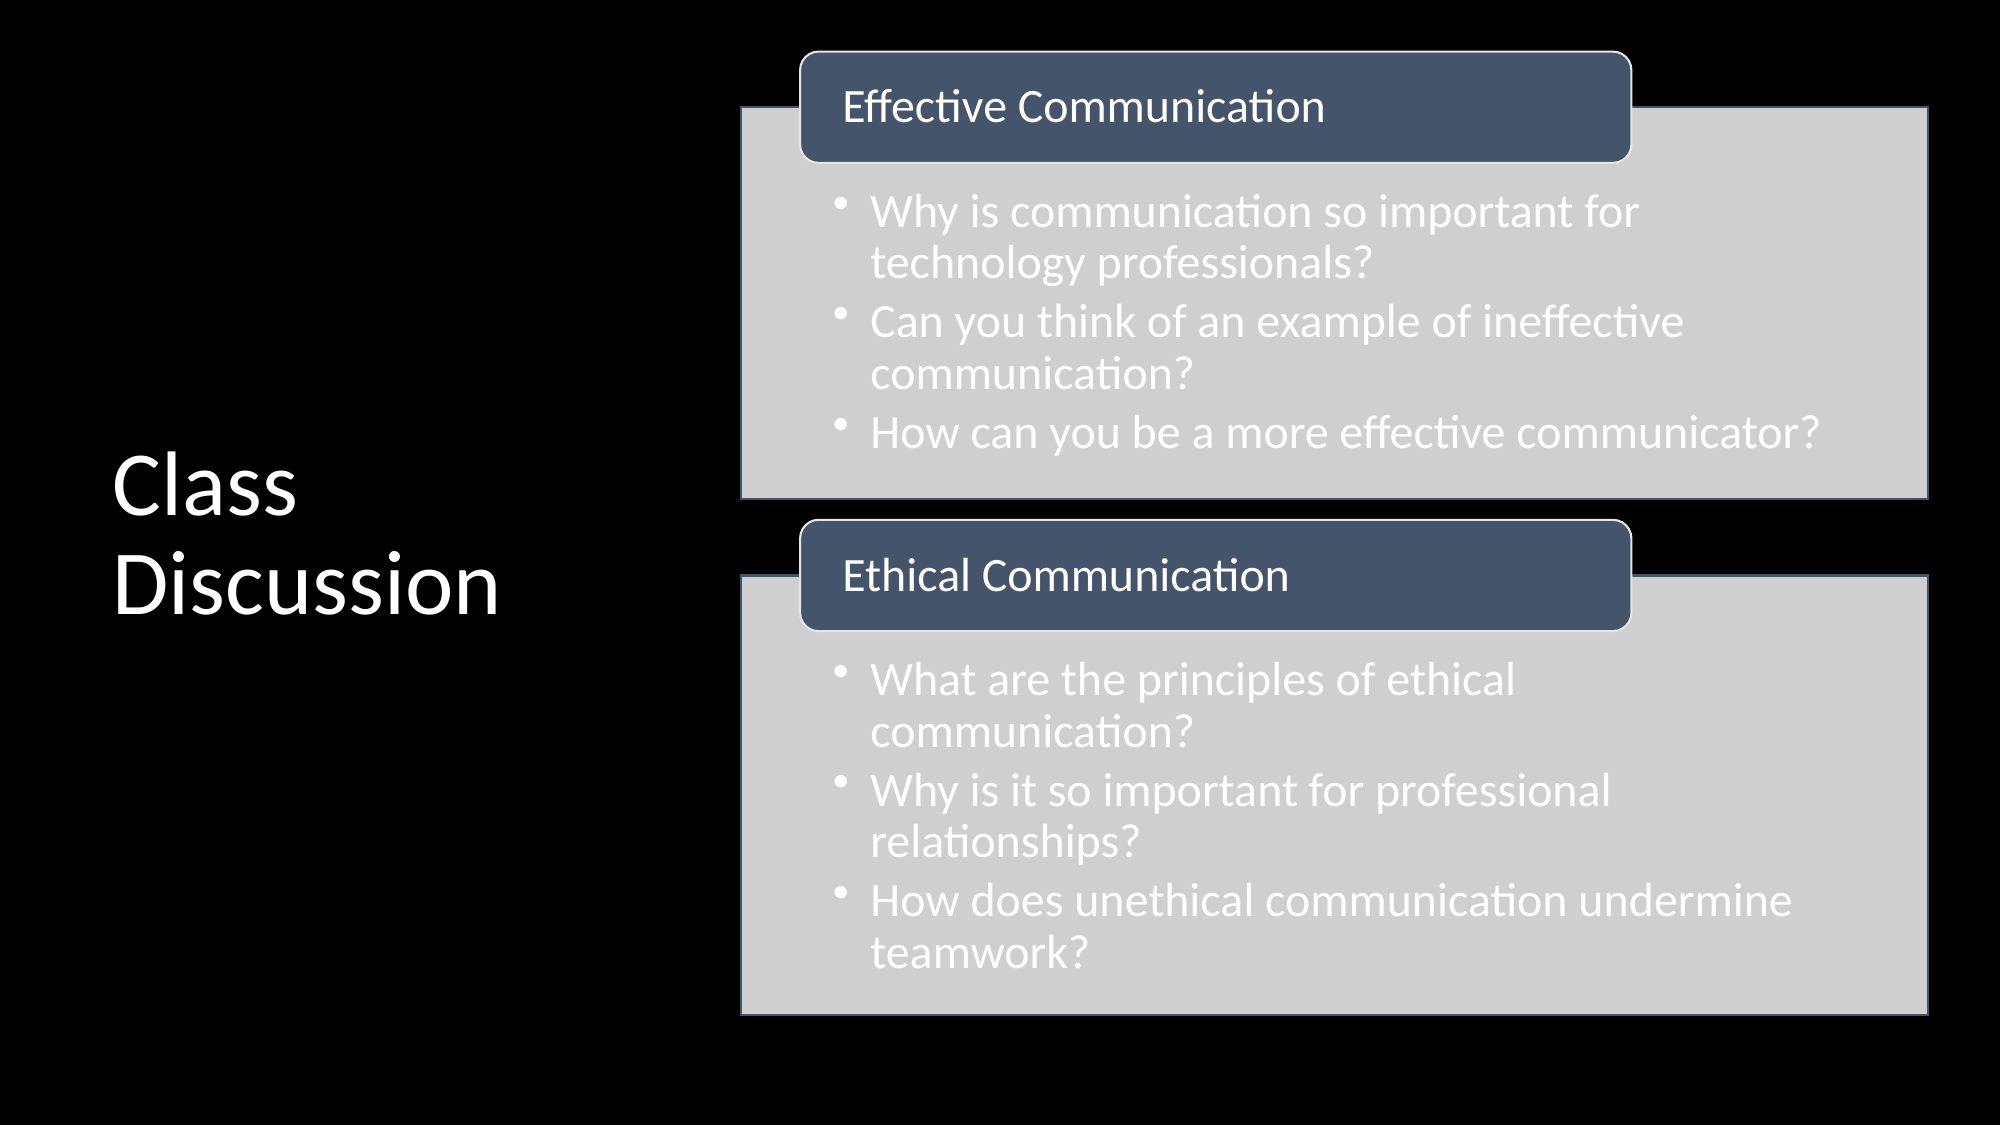

Why is communication so important for technology professionals?
Can you think of an example of ineffective communication?
How can you be a more effective communicator?
Effective Communication
What are the principles of ethical communication?
Why is it so important for professional relationships?
How does unethical communication undermine teamwork?
Ethical Communication
# Class Discussion